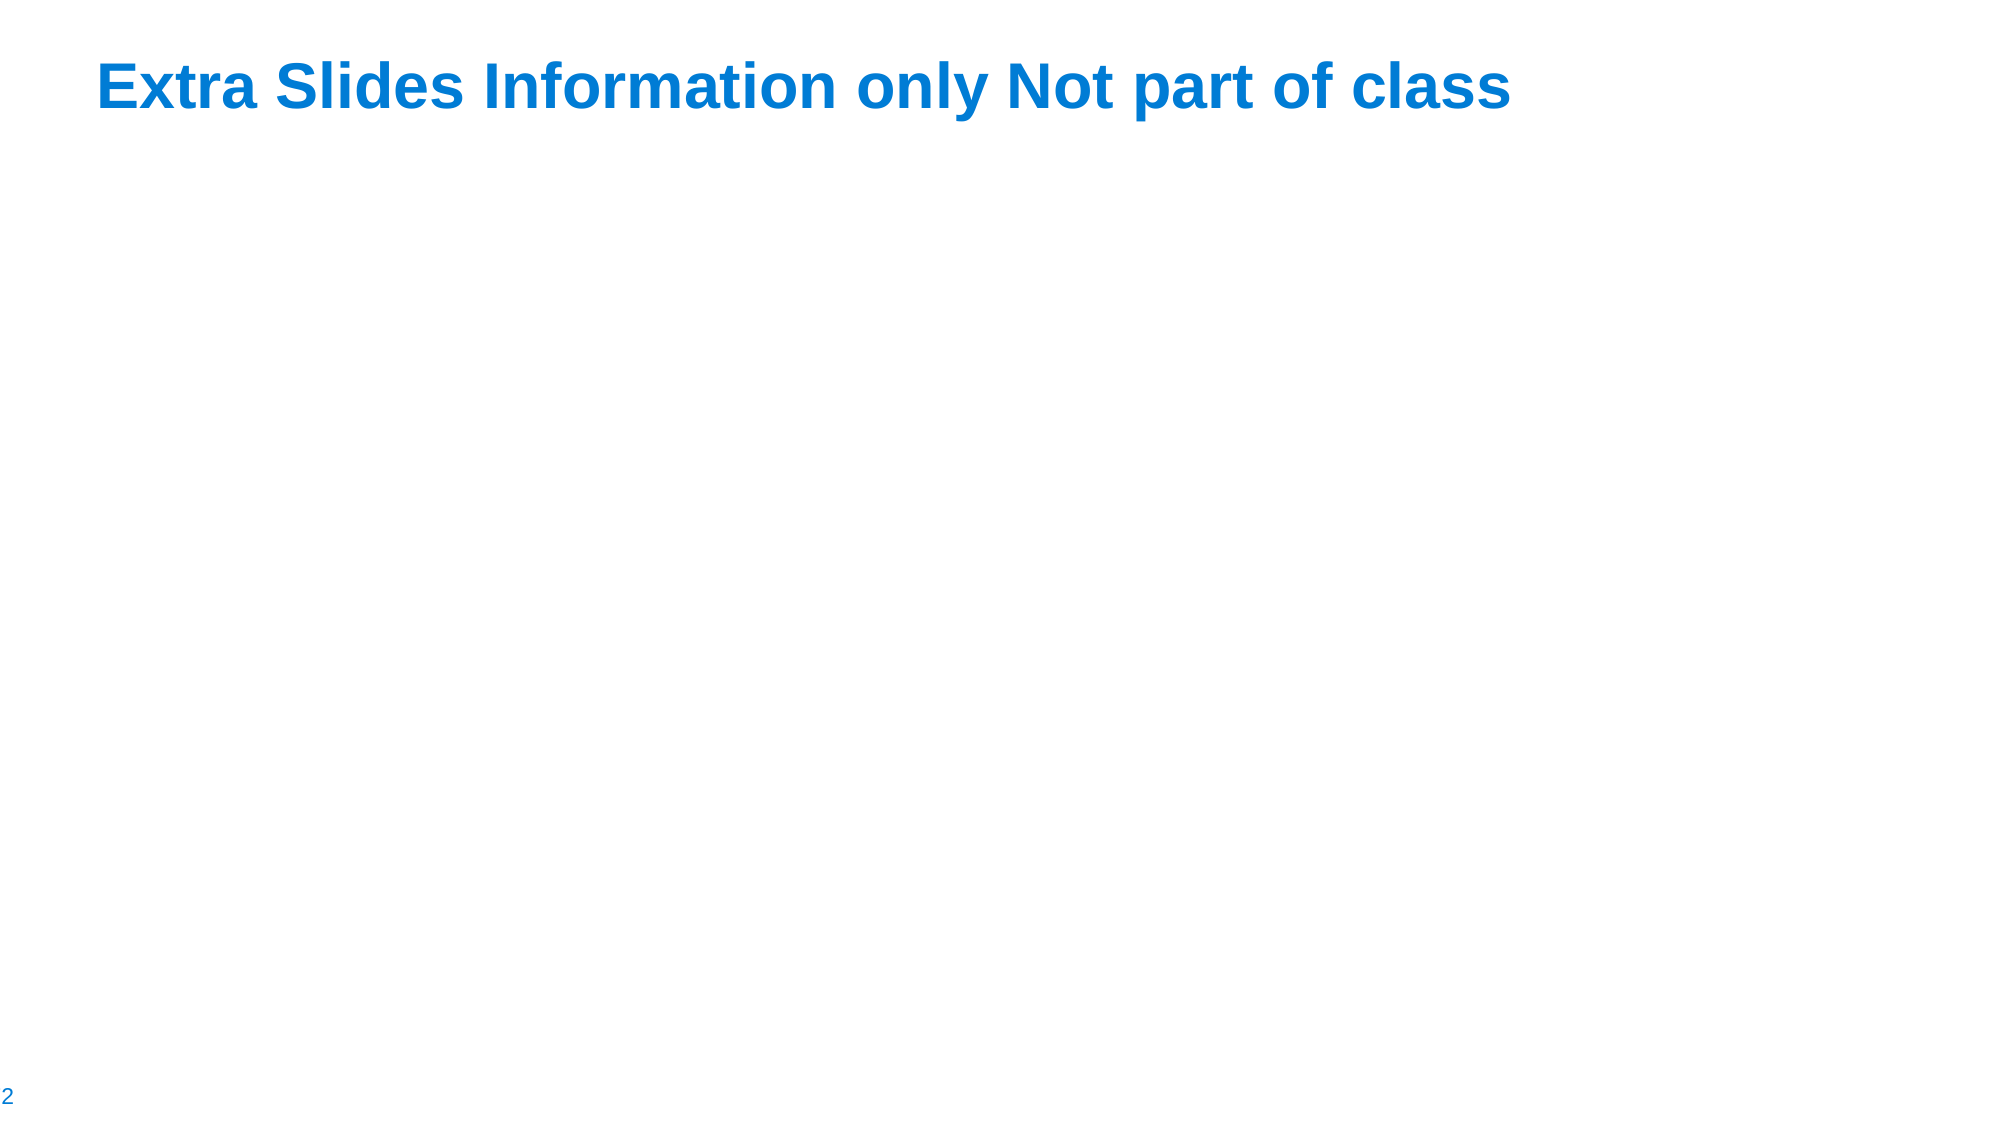

# Extra Slides Information only Not part of class